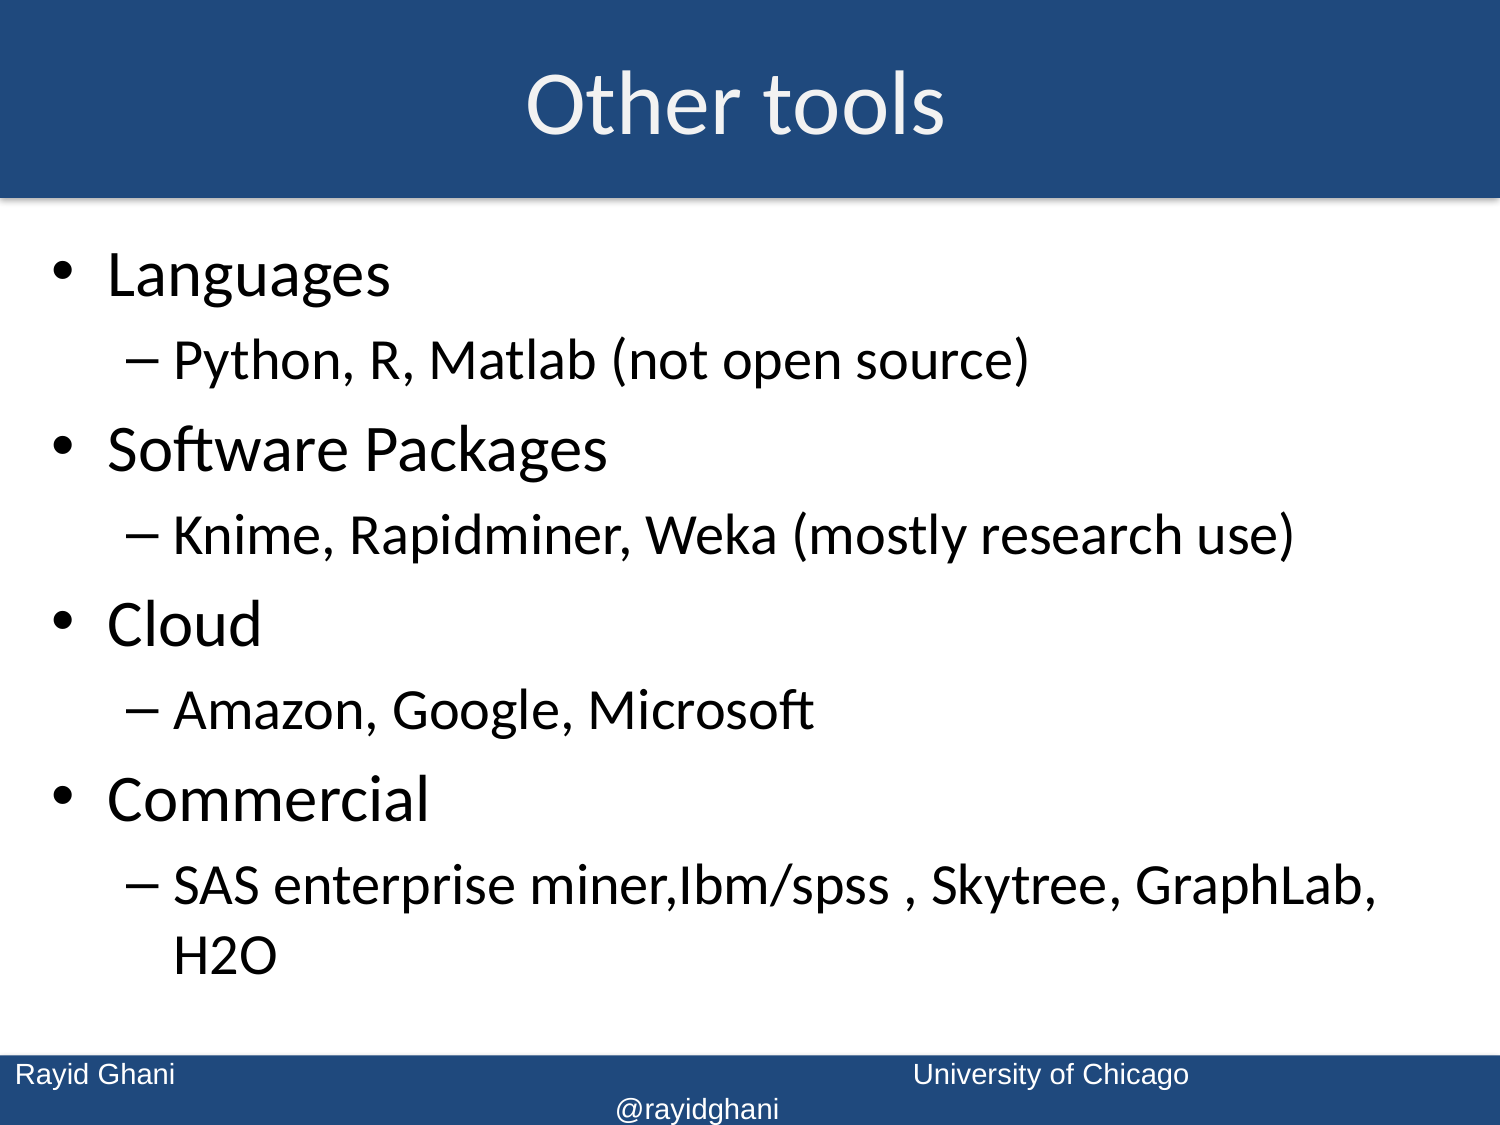

# Other tools
Languages
Python, R, Matlab (not open source)
Software Packages
Knime, Rapidminer, Weka (mostly research use)
Cloud
Amazon, Google, Microsoft
Commercial
SAS enterprise miner,Ibm/spss , Skytree, GraphLab, H2O